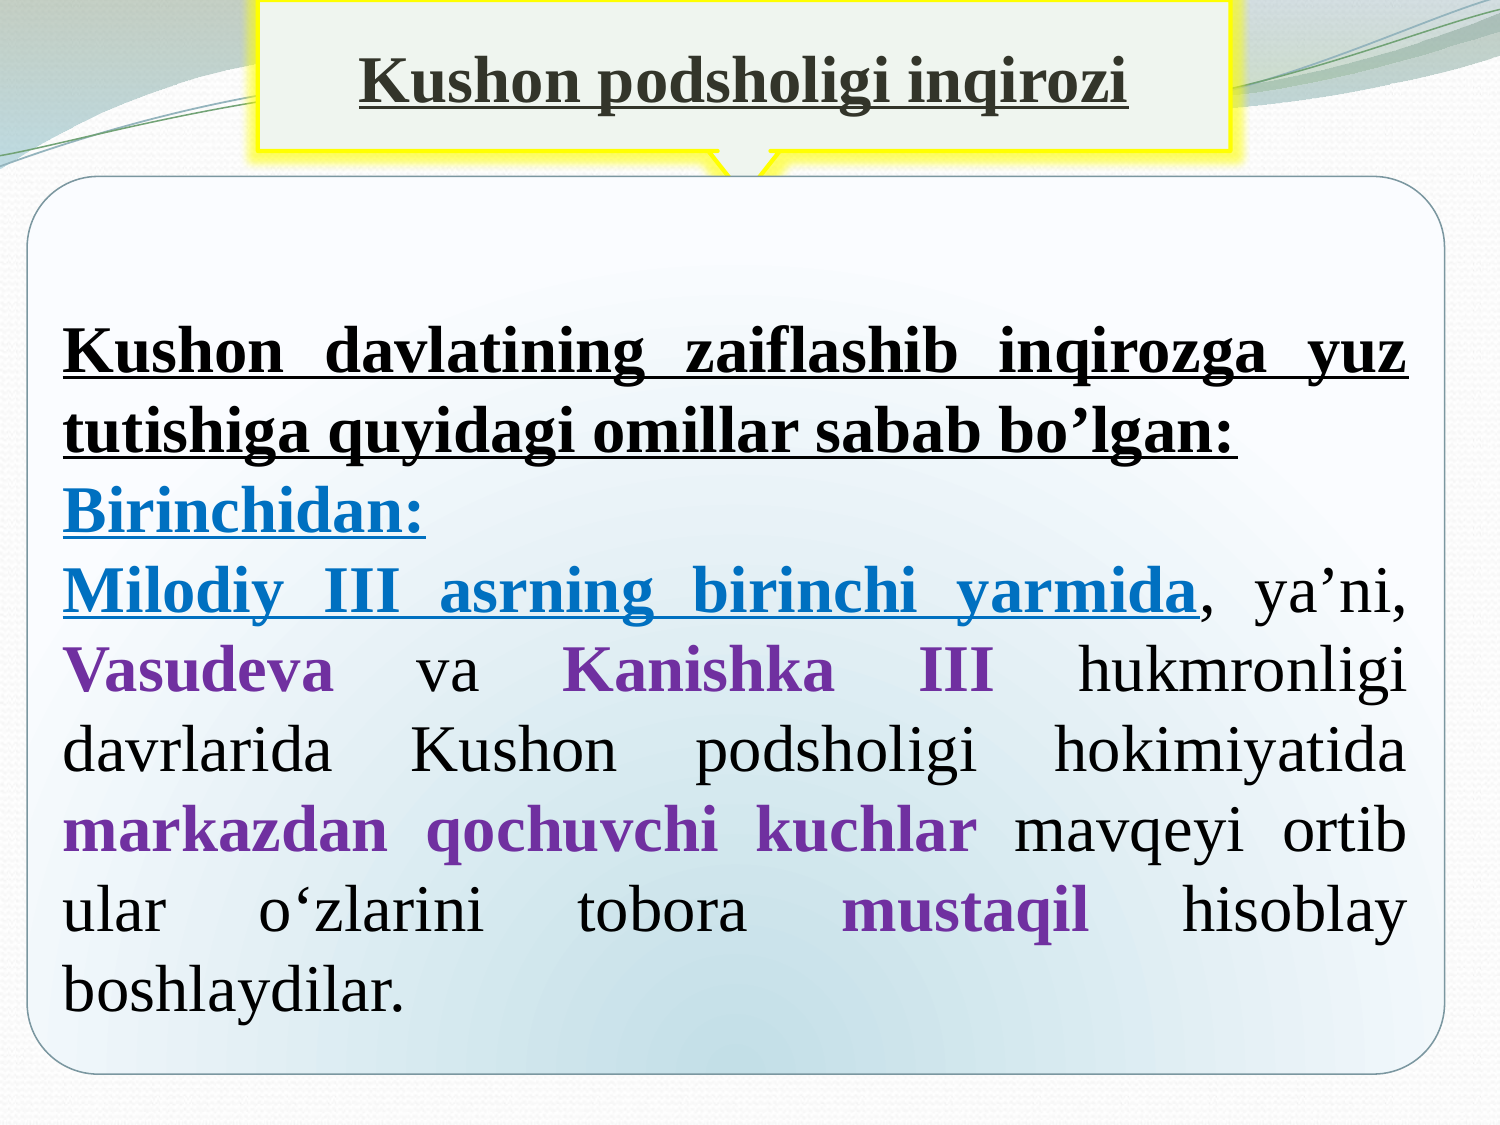

Kushon podsholigi inqirozi

Kushon davlatining zaiflashib inqirozga yuz tutishiga quyidagi omillar sabab bo’lgan:
Birinchidan:
Milodiy III asrning birinchi yarmida, ya’ni, Vasudeva va Kanishka III hukmronligi davrlarida Kushon podsholigi hokimiyatida markazdan qochuvchi kuchlar mavqeyi ortib ular o‘zlarini tobora mustaqil hisoblay boshlaydilar.